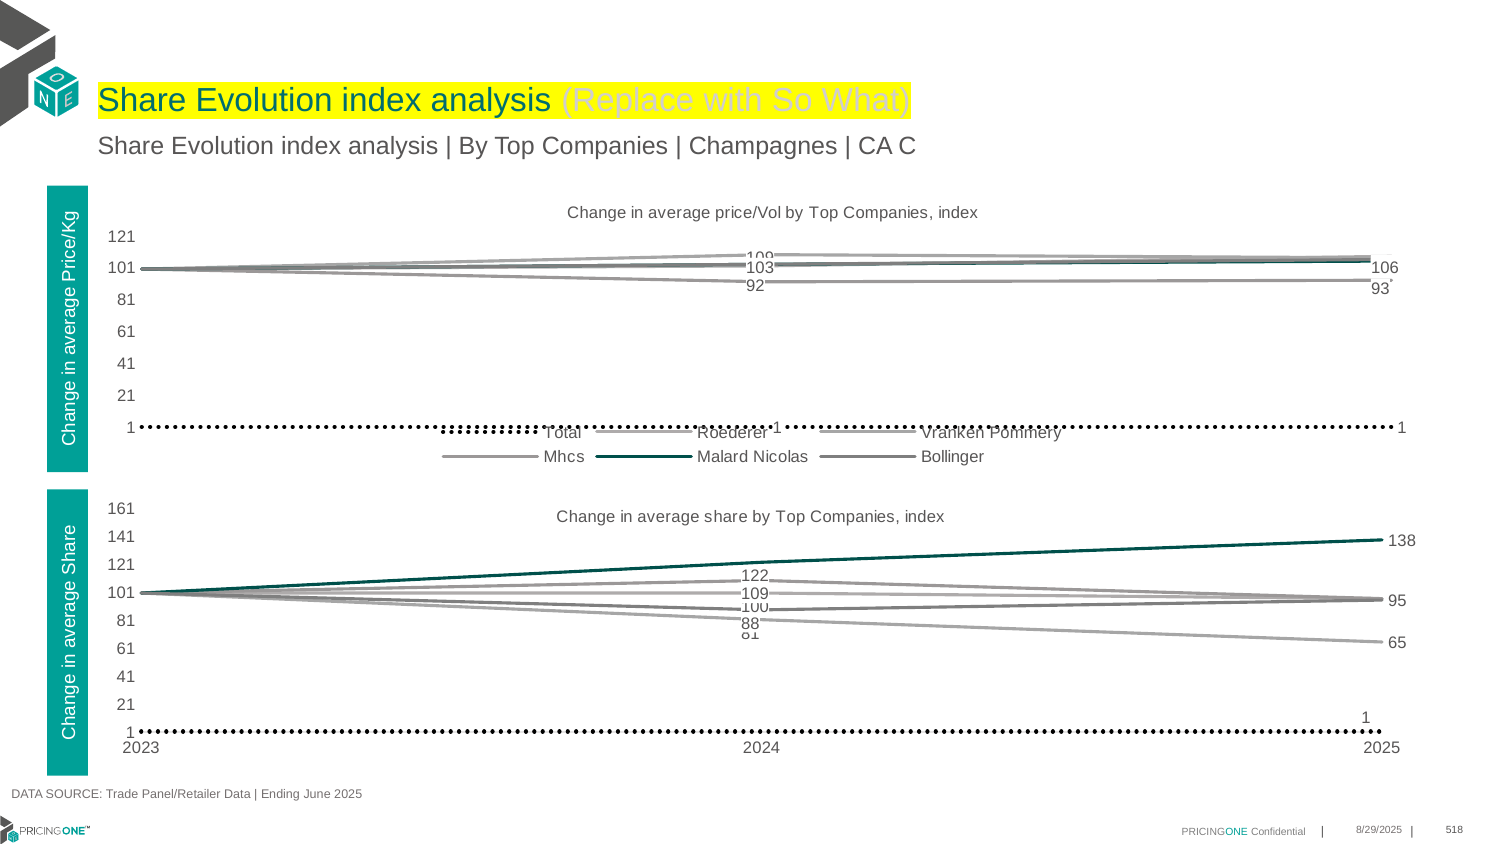

# Share Evolution index analysis (Replace with So What)
Share Evolution index analysis | By Top Companies | Champagnes | CA C

### Chart: Change in average price/Vol by Top Companies, index

| Category | Total | Roederer | Vranken Pommery | Mhcs | Malard Nicolas | Bollinger |
|---|---|---|---|---|---|---|
| 2023 | 1.0 | 100.0 | 100.0 | 100.0 | 100.0 | 100.0 |
| 2024 | 1.017765267789673 | 102.0 | 109.0 | 92.0 | 103.0 | 103.0 |
| 2025 | 1.0098651741455424 | 108.0 | 107.0 | 93.0 | 105.0 | 106.0 |
Change in average Price/Kg

### Chart: Change in average share by Top Companies, index

| Category | Total | Roederer | Vranken Pommery | Mhcs | Malard Nicolas | Bollinger |
|---|---|---|---|---|---|---|
| 2023 | 1.0 | 100.0 | 100.0 | 100.0 | 100.0 | 100.0 |
| 2024 | 1.0 | 100.0 | 81.0 | 109.0 | 122.0 | 88.0 |
| 2025 | 1.0 | 96.0 | 65.0 | 96.0 | 138.0 | 95.0 |
Change in average Share
DATA SOURCE: Trade Panel/Retailer Data | Ending June 2025

8/29/2025
518